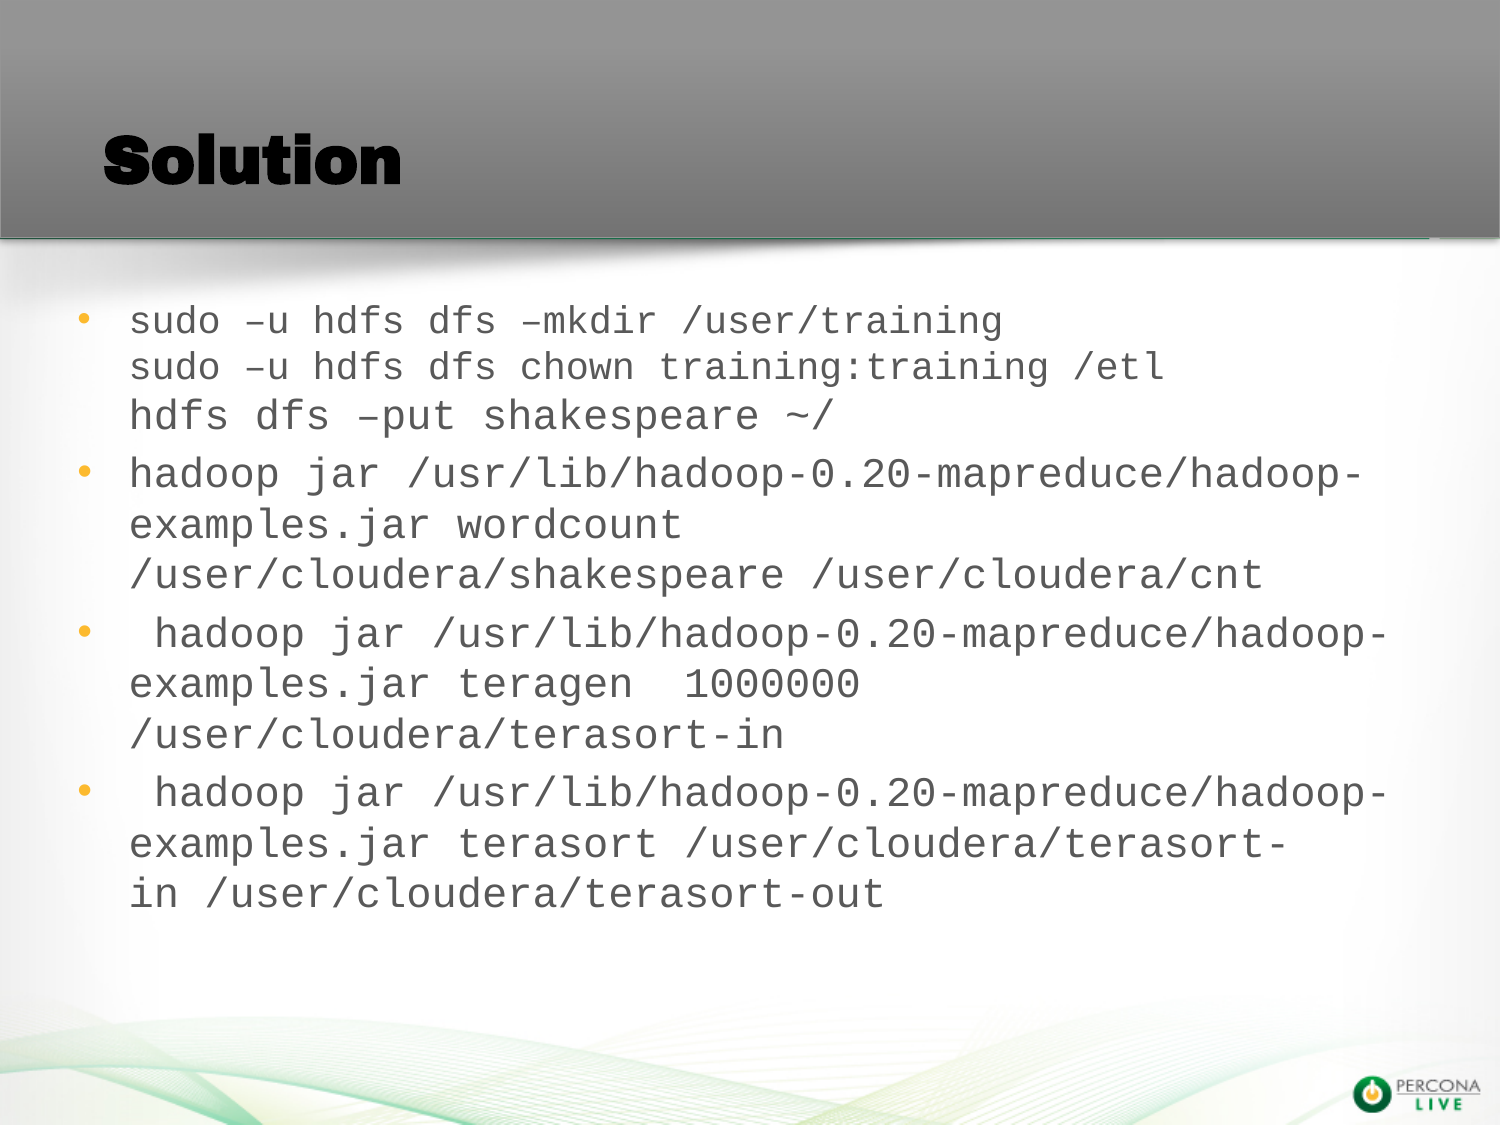

# Solution
40
sudo –u hdfs dfs –mkdir /user/training
sudo –u hdfs dfs chown training:training /etl
hdfs dfs –put shakespeare ~/
hadoop jar /usr/lib/hadoop-0.20-mapreduce/hadoop-examples.jar wordcount /user/cloudera/shakespeare /user/cloudera/cnt
 hadoop jar /usr/lib/hadoop-0.20-mapreduce/hadoop-examples.jar teragen  1000000 /user/cloudera/terasort-in
 hadoop jar /usr/lib/hadoop-0.20-mapreduce/hadoop-examples.jar terasort /user/cloudera/terasort-in /user/cloudera/terasort-out